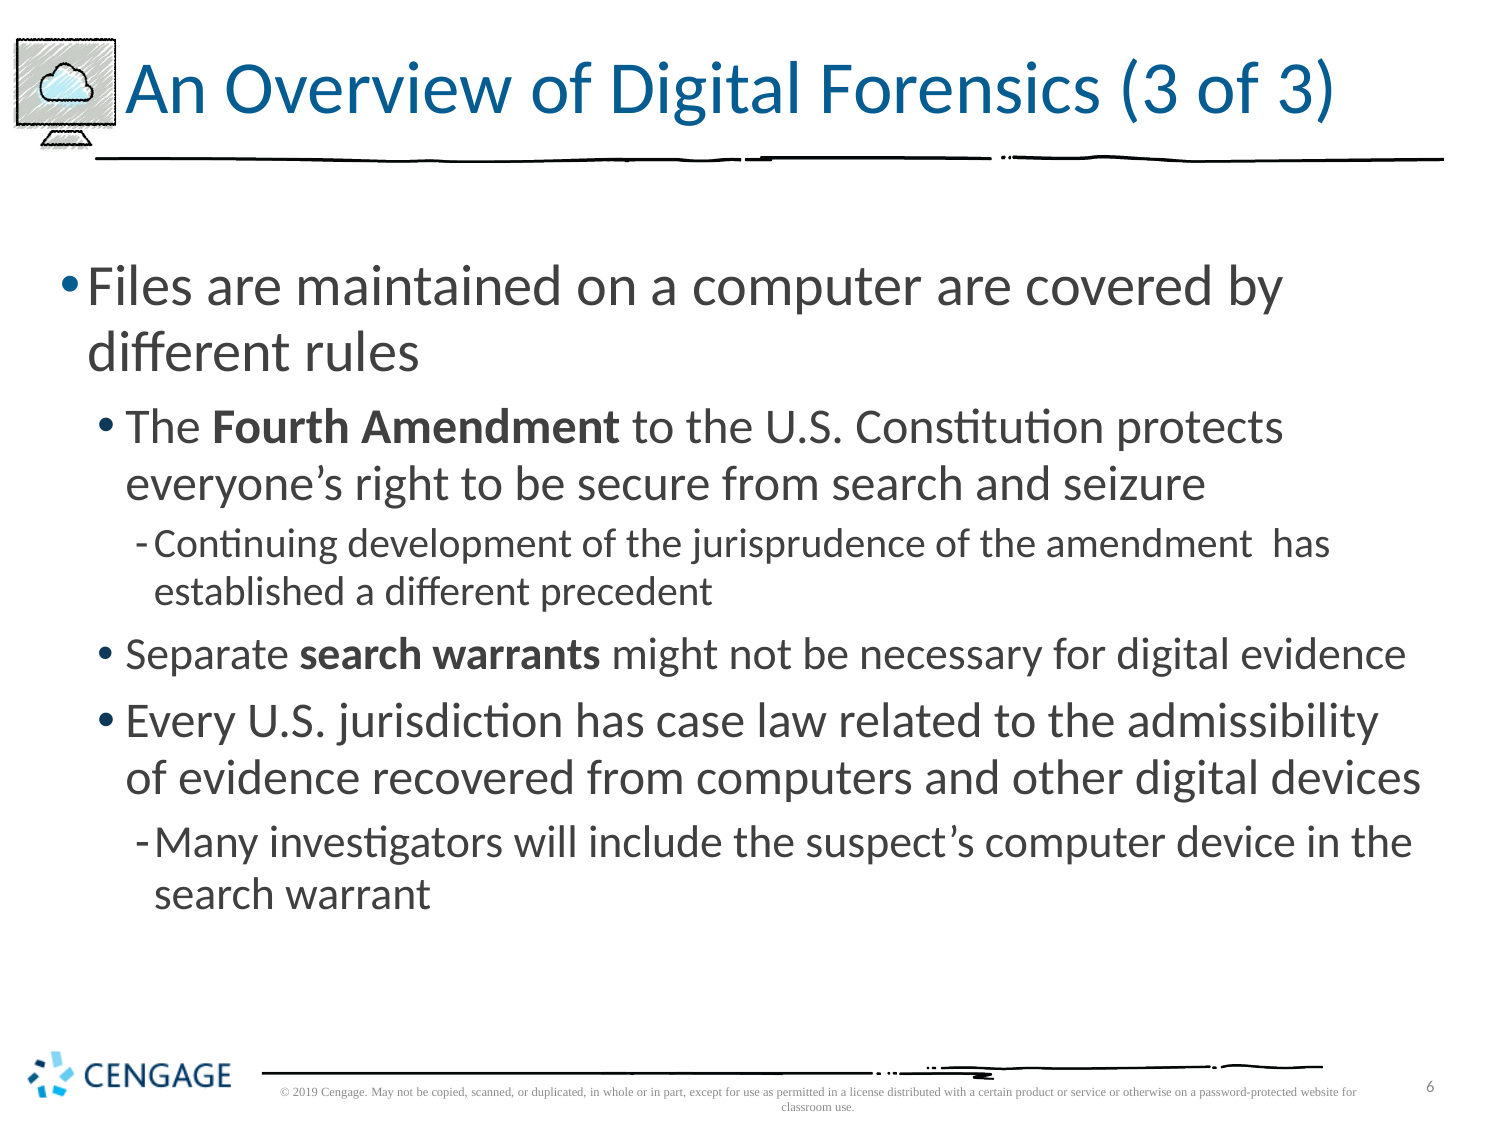

# An Overview of Digital Forensics (3 of 3)
Files are maintained on a computer are covered by different rules
The Fourth Amendment to the U.S. Constitution protects everyone’s right to be secure from search and seizure
Continuing development of the jurisprudence of the amendment  has established a different precedent
Separate search warrants might not be necessary for digital evidence
Every U.S. jurisdiction has case law related to the admissibility of evidence recovered from computers and other digital devices
Many investigators will include the suspect’s computer device in the search warrant
© 2019 Cengage. May not be copied, scanned, or duplicated, in whole or in part, except for use as permitted in a license distributed with a certain product or service or otherwise on a password-protected website for classroom use.